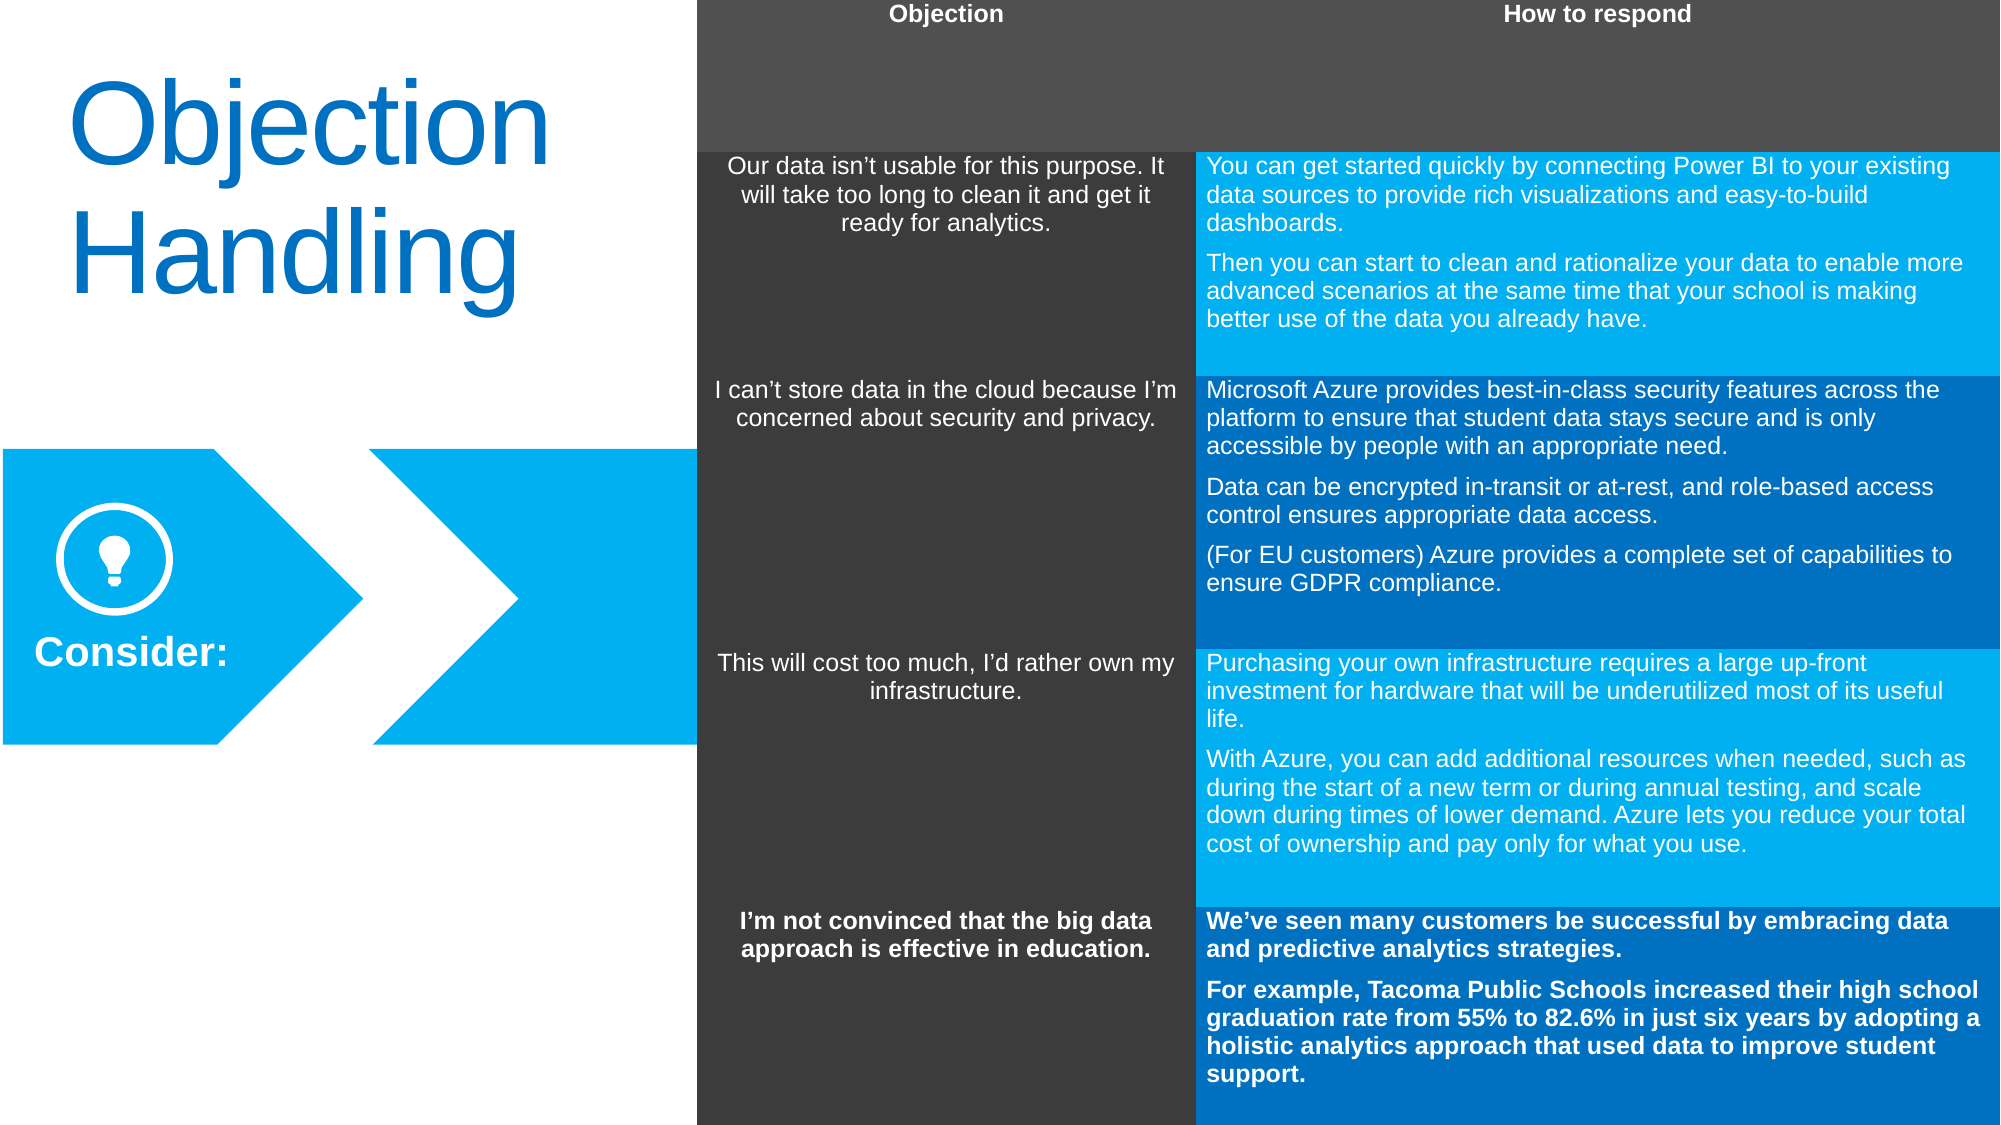

| Objection | How to respond |
| --- | --- |
| Our data isn’t usable for this purpose. It will take too long to clean it and get it ready for analytics. | You can get started quickly by connecting Power BI to your existing data sources to provide rich visualizations and easy-to-build dashboards. Then you can start to clean and rationalize your data to enable more advanced scenarios at the same time that your school is making better use of the data you already have. |
| I can’t store data in the cloud because I’m concerned about security and privacy. | Microsoft Azure provides best-in-class security features across the platform to ensure that student data stays secure and is only accessible by people with an appropriate need. Data can be encrypted in-transit or at-rest, and role-based access control ensures appropriate data access. (For EU customers) Azure provides a complete set of capabilities to ensure GDPR compliance. |
| This will cost too much, I’d rather own my infrastructure. | Purchasing your own infrastructure requires a large up-front investment for hardware that will be underutilized most of its useful life. With Azure, you can add additional resources when needed, such as during the start of a new term or during annual testing, and scale down during times of lower demand. Azure lets you reduce your total cost of ownership and pay only for what you use. |
| I’m not convinced that the big data approach is effective in education. | We’ve seen many customers be successful by embracing data and predictive analytics strategies. For example, Tacoma Public Schools increased their high school graduation rate from 55% to 82.6% in just six years by adopting a holistic analytics approach that used data to improve student support. |
# Objection Handling

Consider: